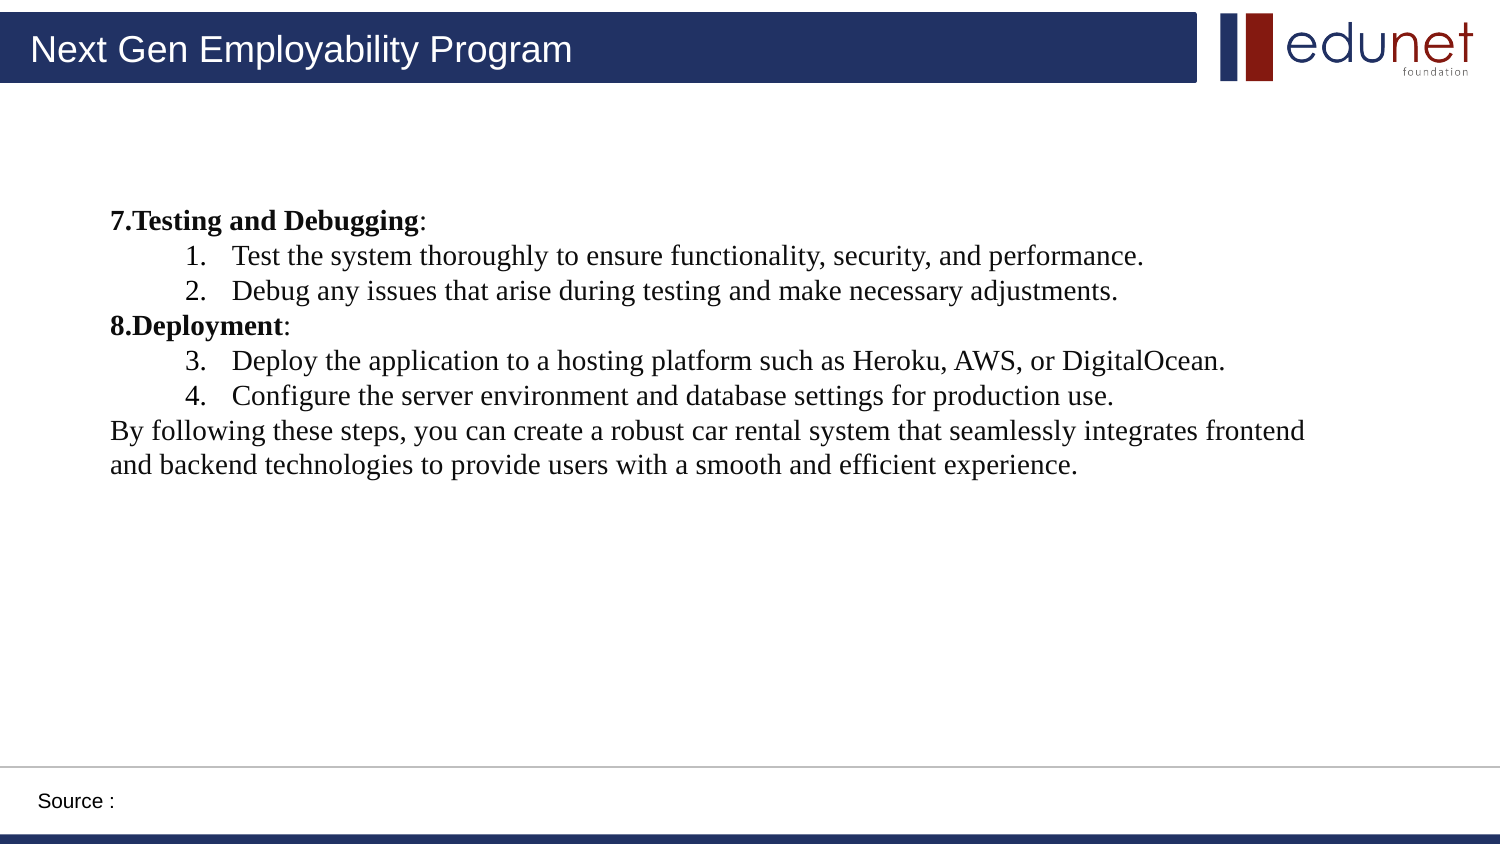

7.Testing and Debugging:
Test the system thoroughly to ensure functionality, security, and performance.
Debug any issues that arise during testing and make necessary adjustments.
8.Deployment:
Deploy the application to a hosting platform such as Heroku, AWS, or DigitalOcean.
Configure the server environment and database settings for production use.
By following these steps, you can create a robust car rental system that seamlessly integrates frontend and backend technologies to provide users with a smooth and efficient experience.

Source :